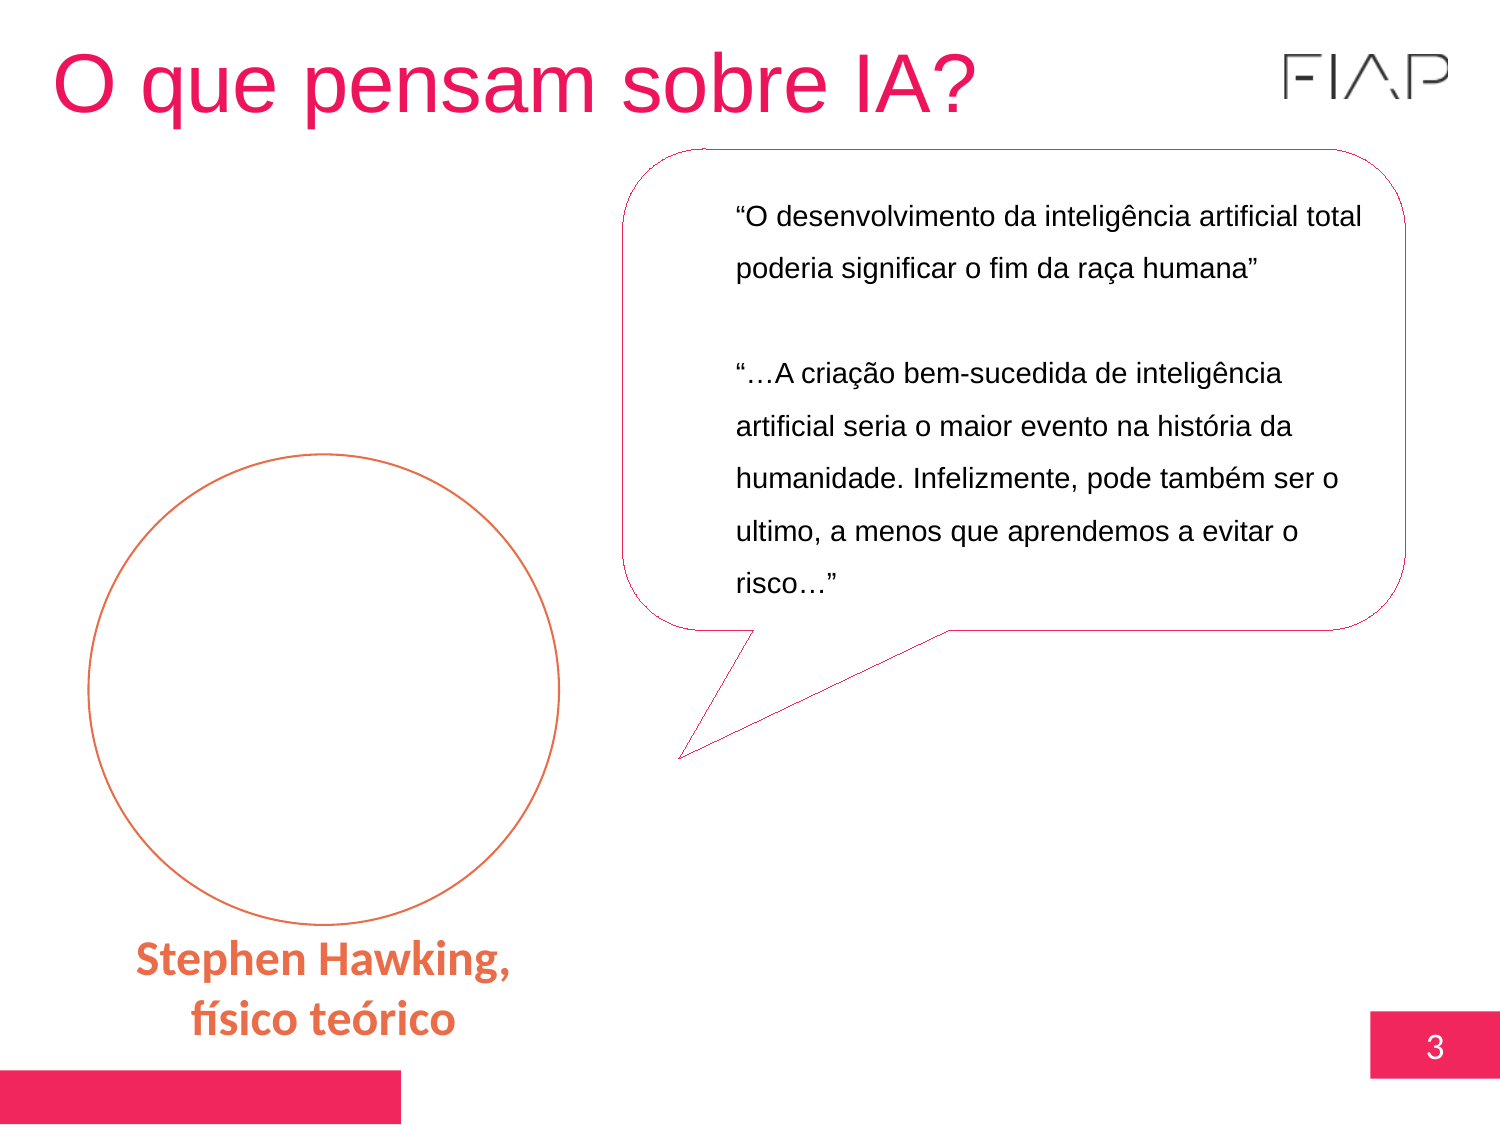

O que pensam sobre IA?

“O desenvolvimento da inteligência artificial total poderia significar o fim da raça humana”

“…A criação bem-sucedida de inteligência artificial seria o maior evento na história da humanidade. Infelizmente, pode também ser o ultimo, a menos que aprendemos a evitar o risco…”

Stephen Hawking, físico teórico